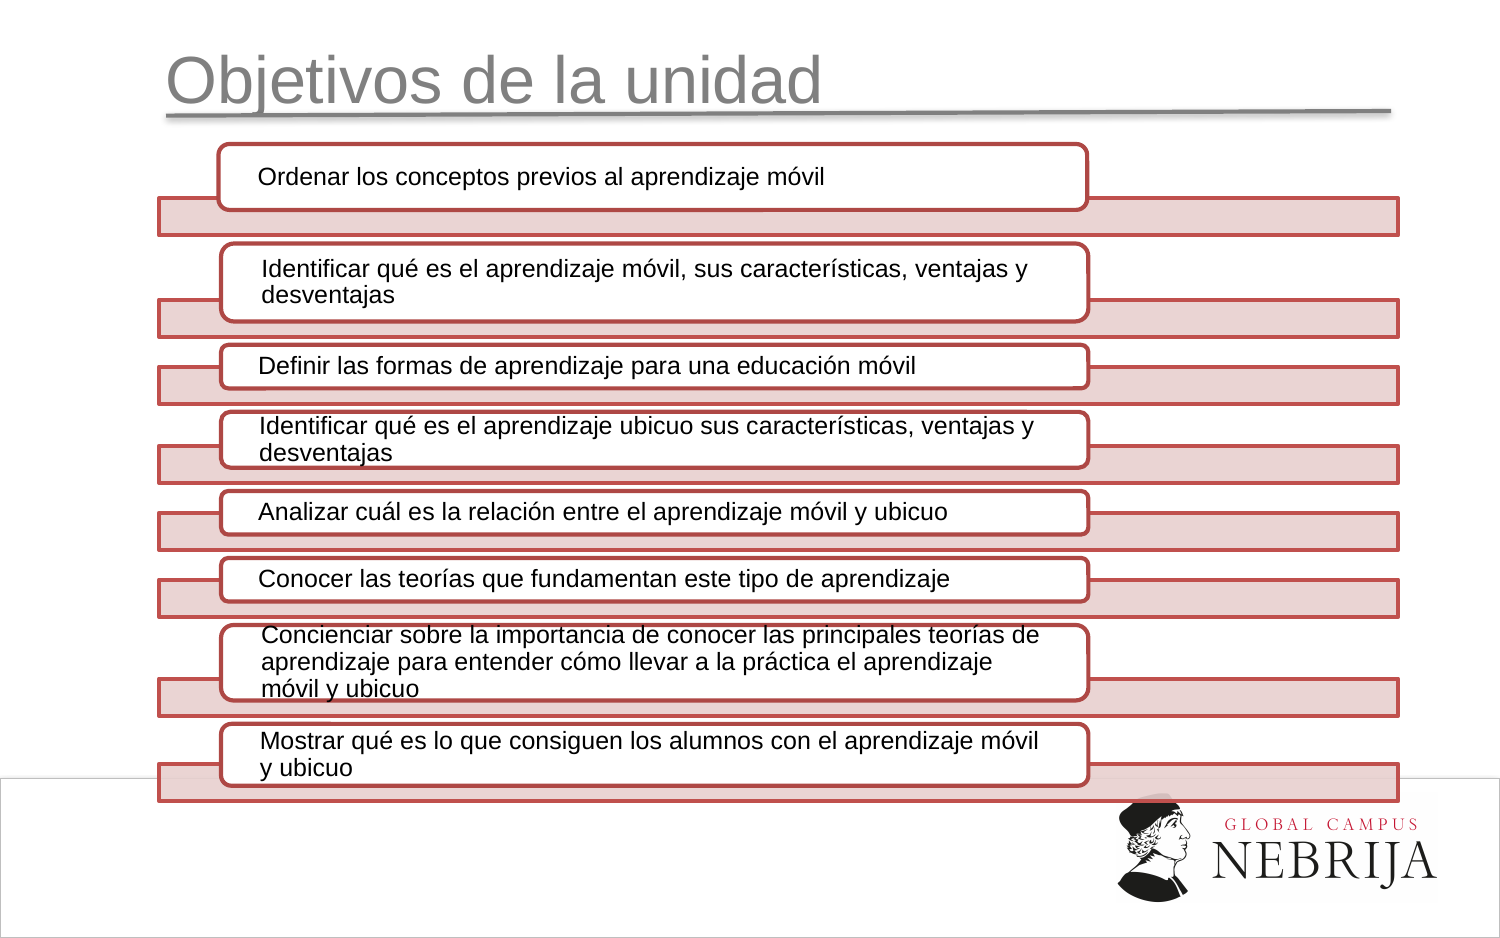

Objetivos de la unidad
Ordenar los conceptos previos al aprendizaje móvil
Identificar qué es el aprendizaje móvil, sus características, ventajas y desventajas
Definir las formas de aprendizaje para una educación móvil
Identificar qué es el aprendizaje ubicuo sus características, ventajas y desventajas
Analizar cuál es la relación entre el aprendizaje móvil y ubicuo
Conocer las teorías que fundamentan este tipo de aprendizaje
Concienciar sobre la importancia de conocer las principales teorías de aprendizaje para entender cómo llevar a la práctica el aprendizaje móvil y ubicuo
Mostrar qué es lo que consiguen los alumnos con el aprendizaje móvil y ubicuo